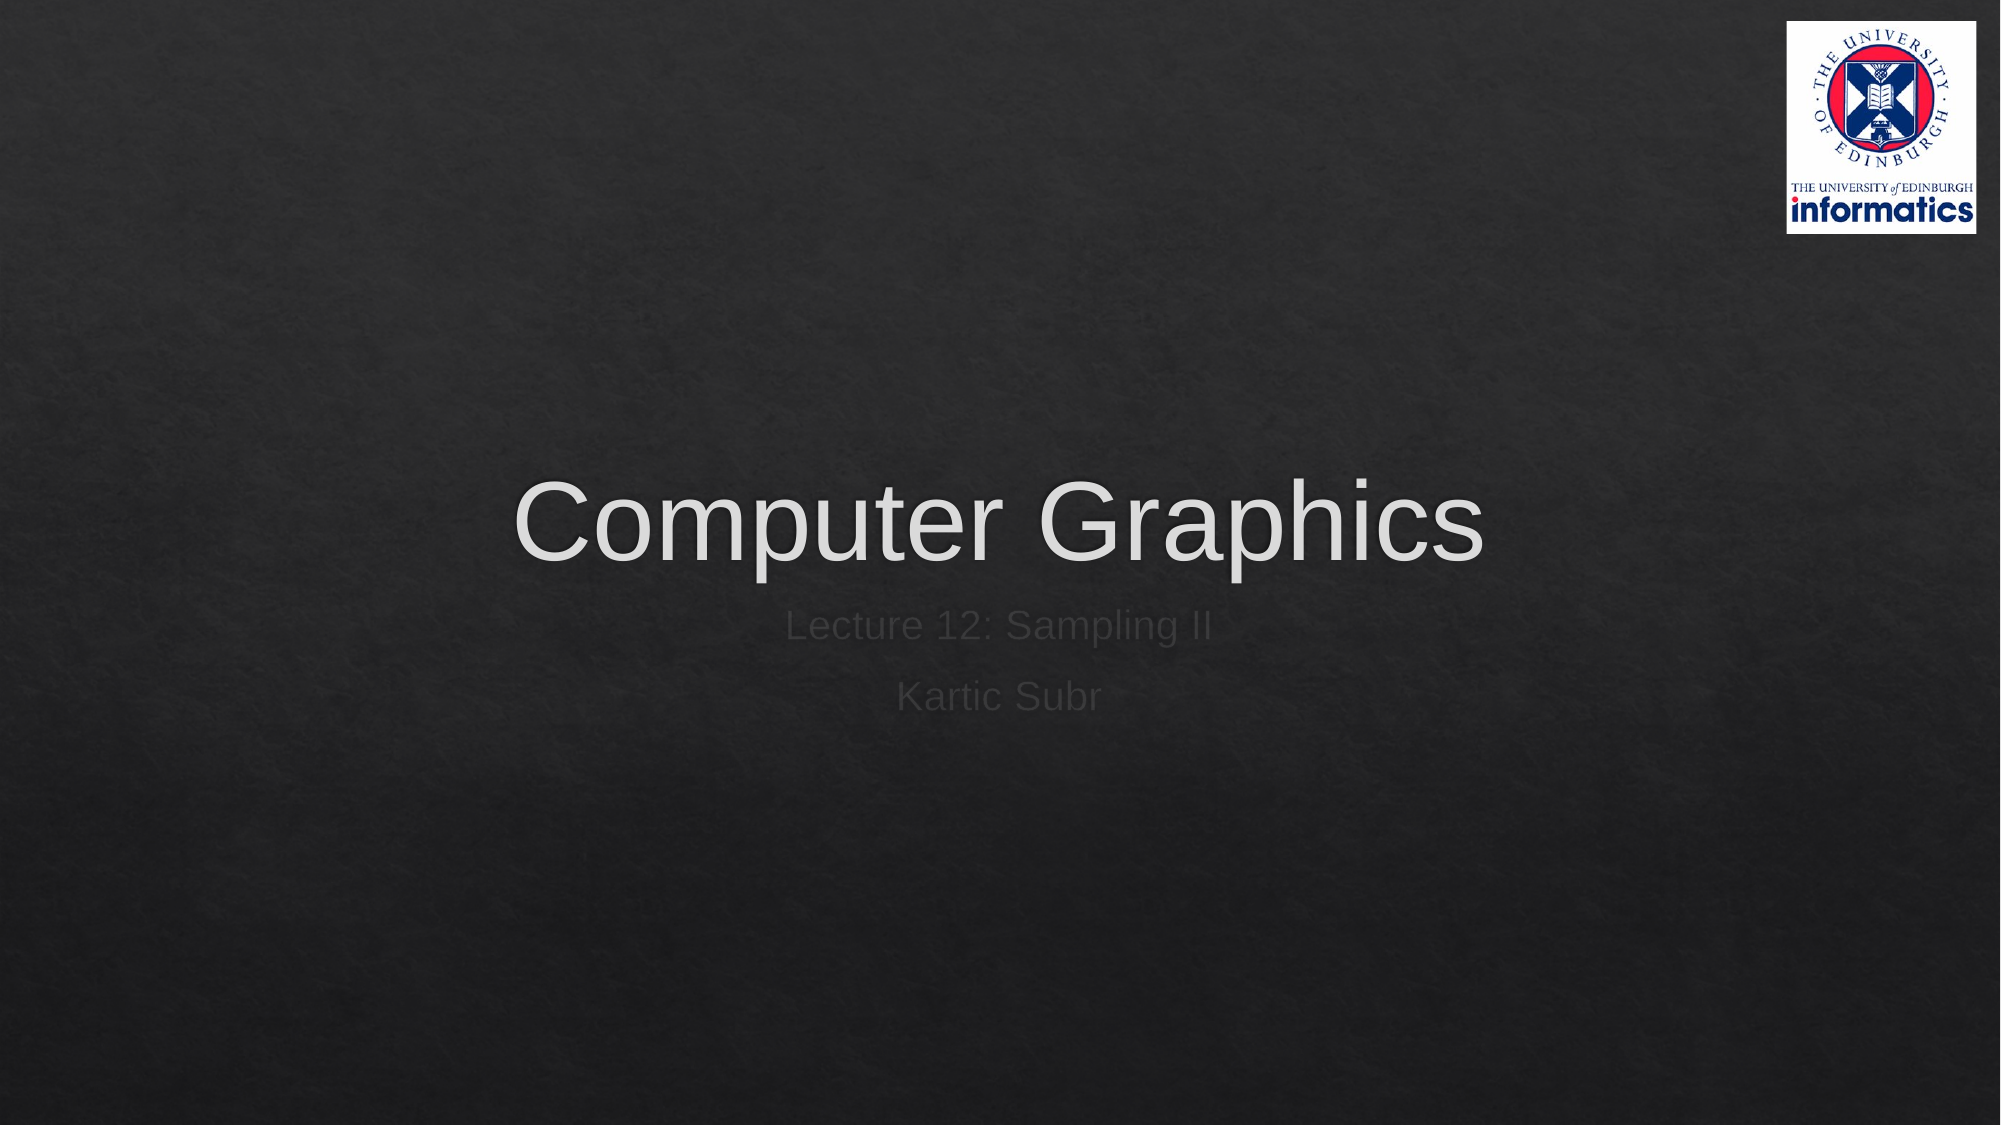

# Computer Graphics
Lecture 12: Sampling II
Kartic Subr